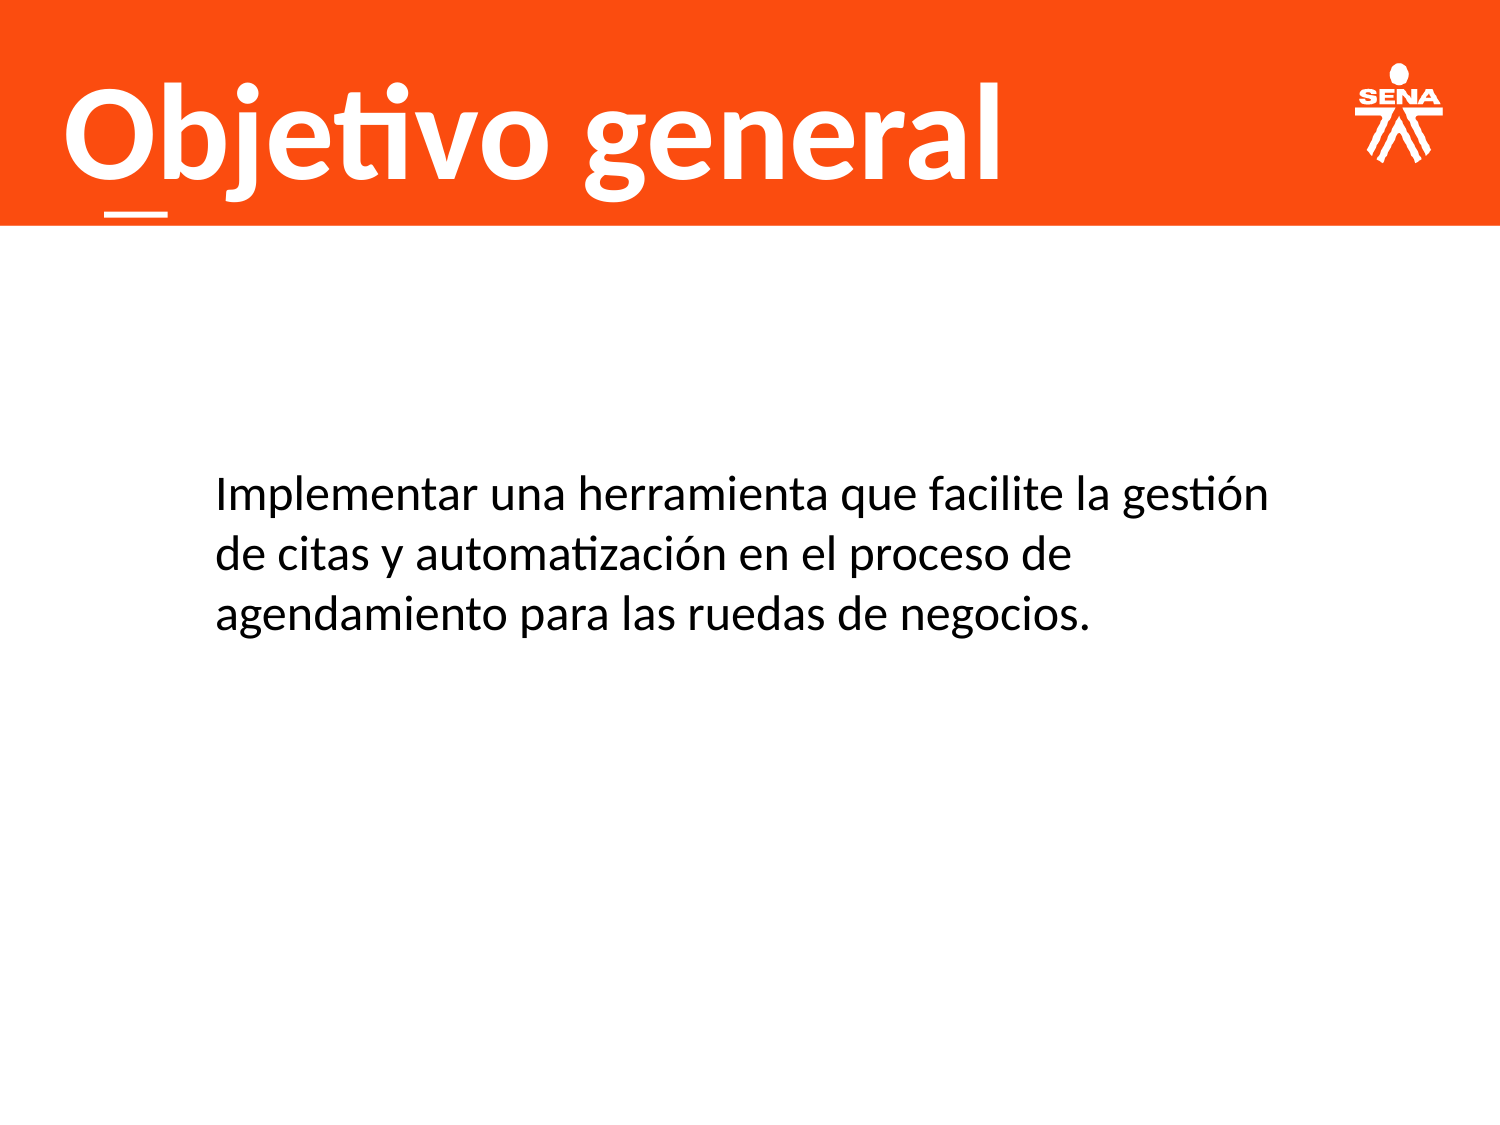

Objetivo general

Implementar una herramienta que facilite la gestión de citas y automatización en el proceso de agendamiento para las ruedas de negocios.